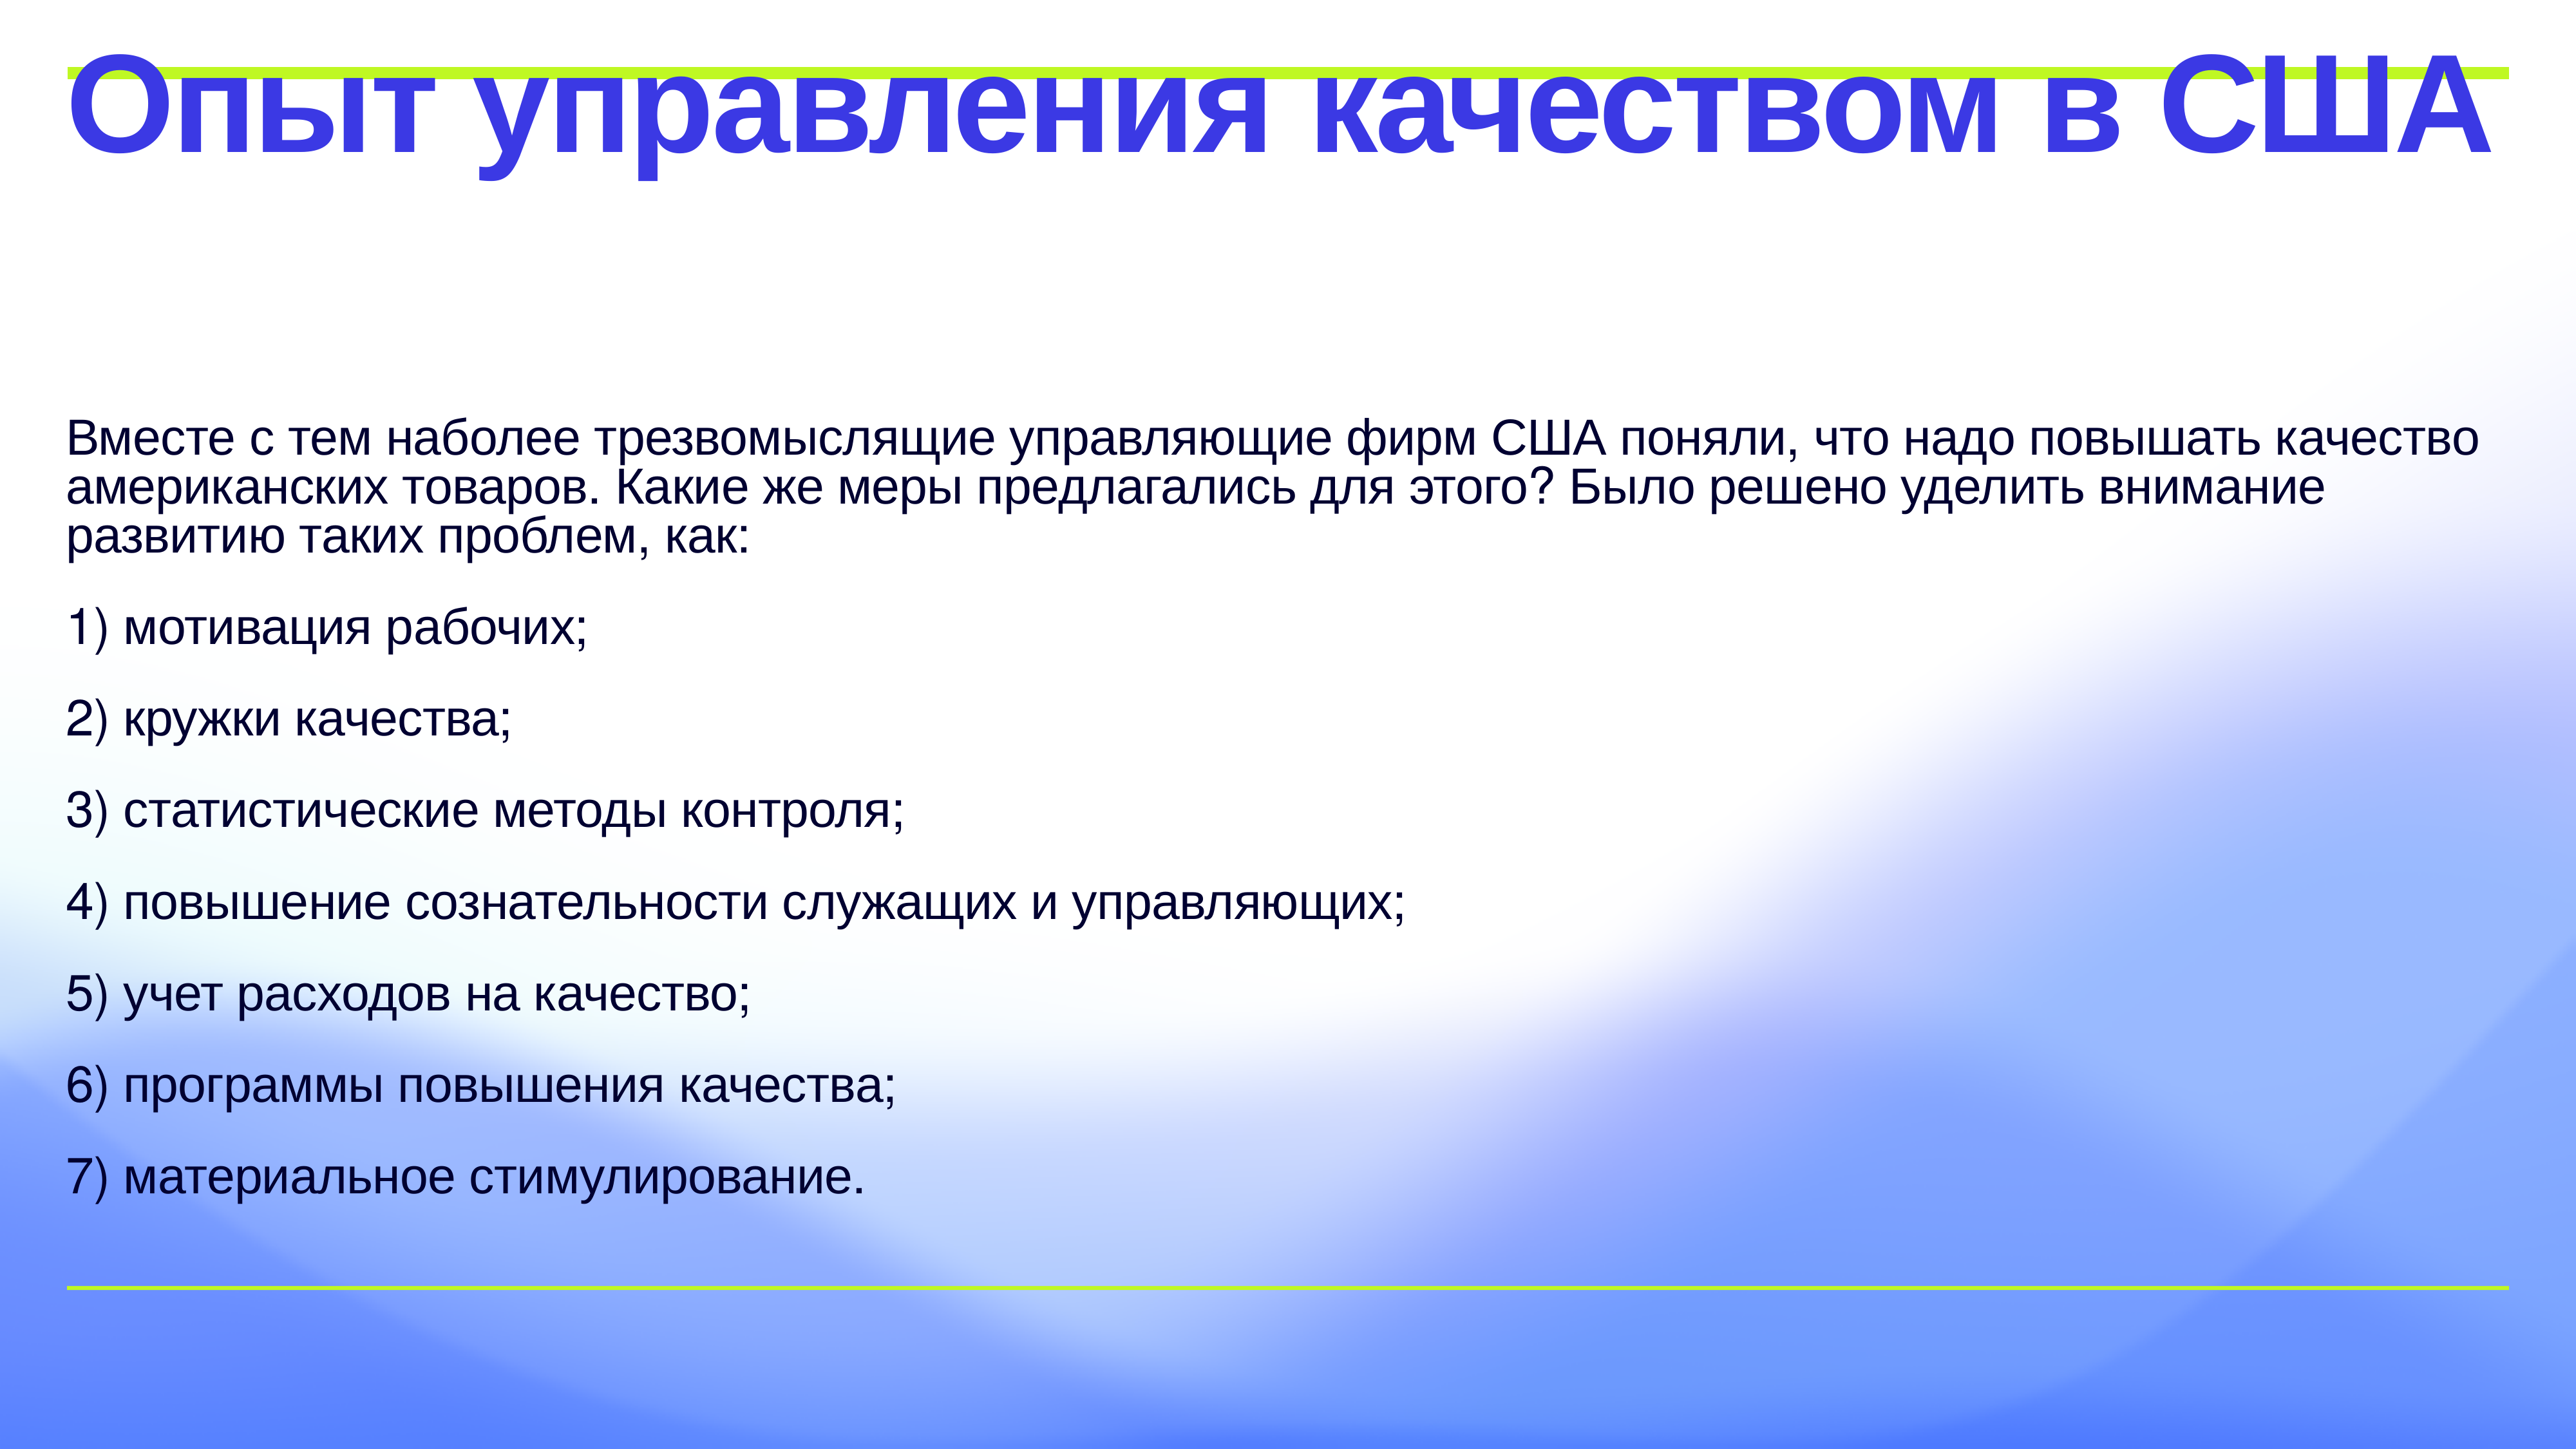

# Опыт управления качеством в США
Вместе с тем наболее трезвомыслящие управляющие фирм США поняли, что надо повышать качество американских товаров. Какие же меры предлагались для этого? Было решено уделить внимание развитию таких проблем, как:
1) мотивация рабочих;
2) кружки качества;
3) статистические методы контроля;
4) повышение сознательности служащих и управляющих;
5) учет расходов на качество;
6) программы повышения качества;
7) материальное стимулирование.
16